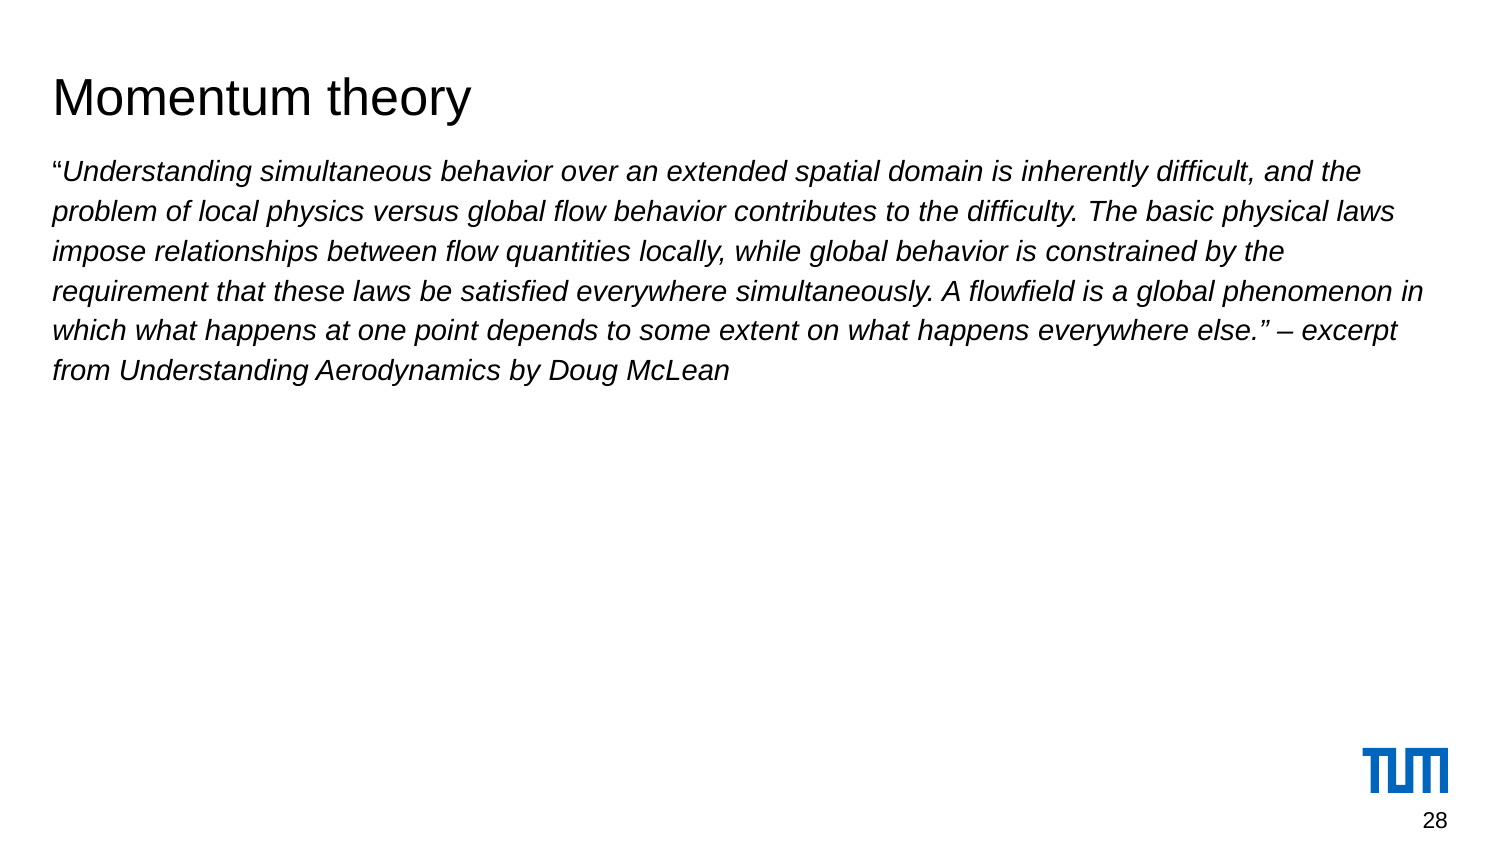

# Momentum theory
“﻿Understanding simultaneous behavior over an extended spatial domain is inherently difficult, and the problem of local physics versus global flow behavior contributes to the difficulty. The basic physical laws impose relationships between flow quantities locally, while global behavior is constrained by the requirement that these laws be satisfied everywhere simultaneously. A flowfield is a global phenomenon in which what happens at one point depends to some extent on what happens everywhere else.” – excerpt from Understanding Aerodynamics by Doug McLean
28